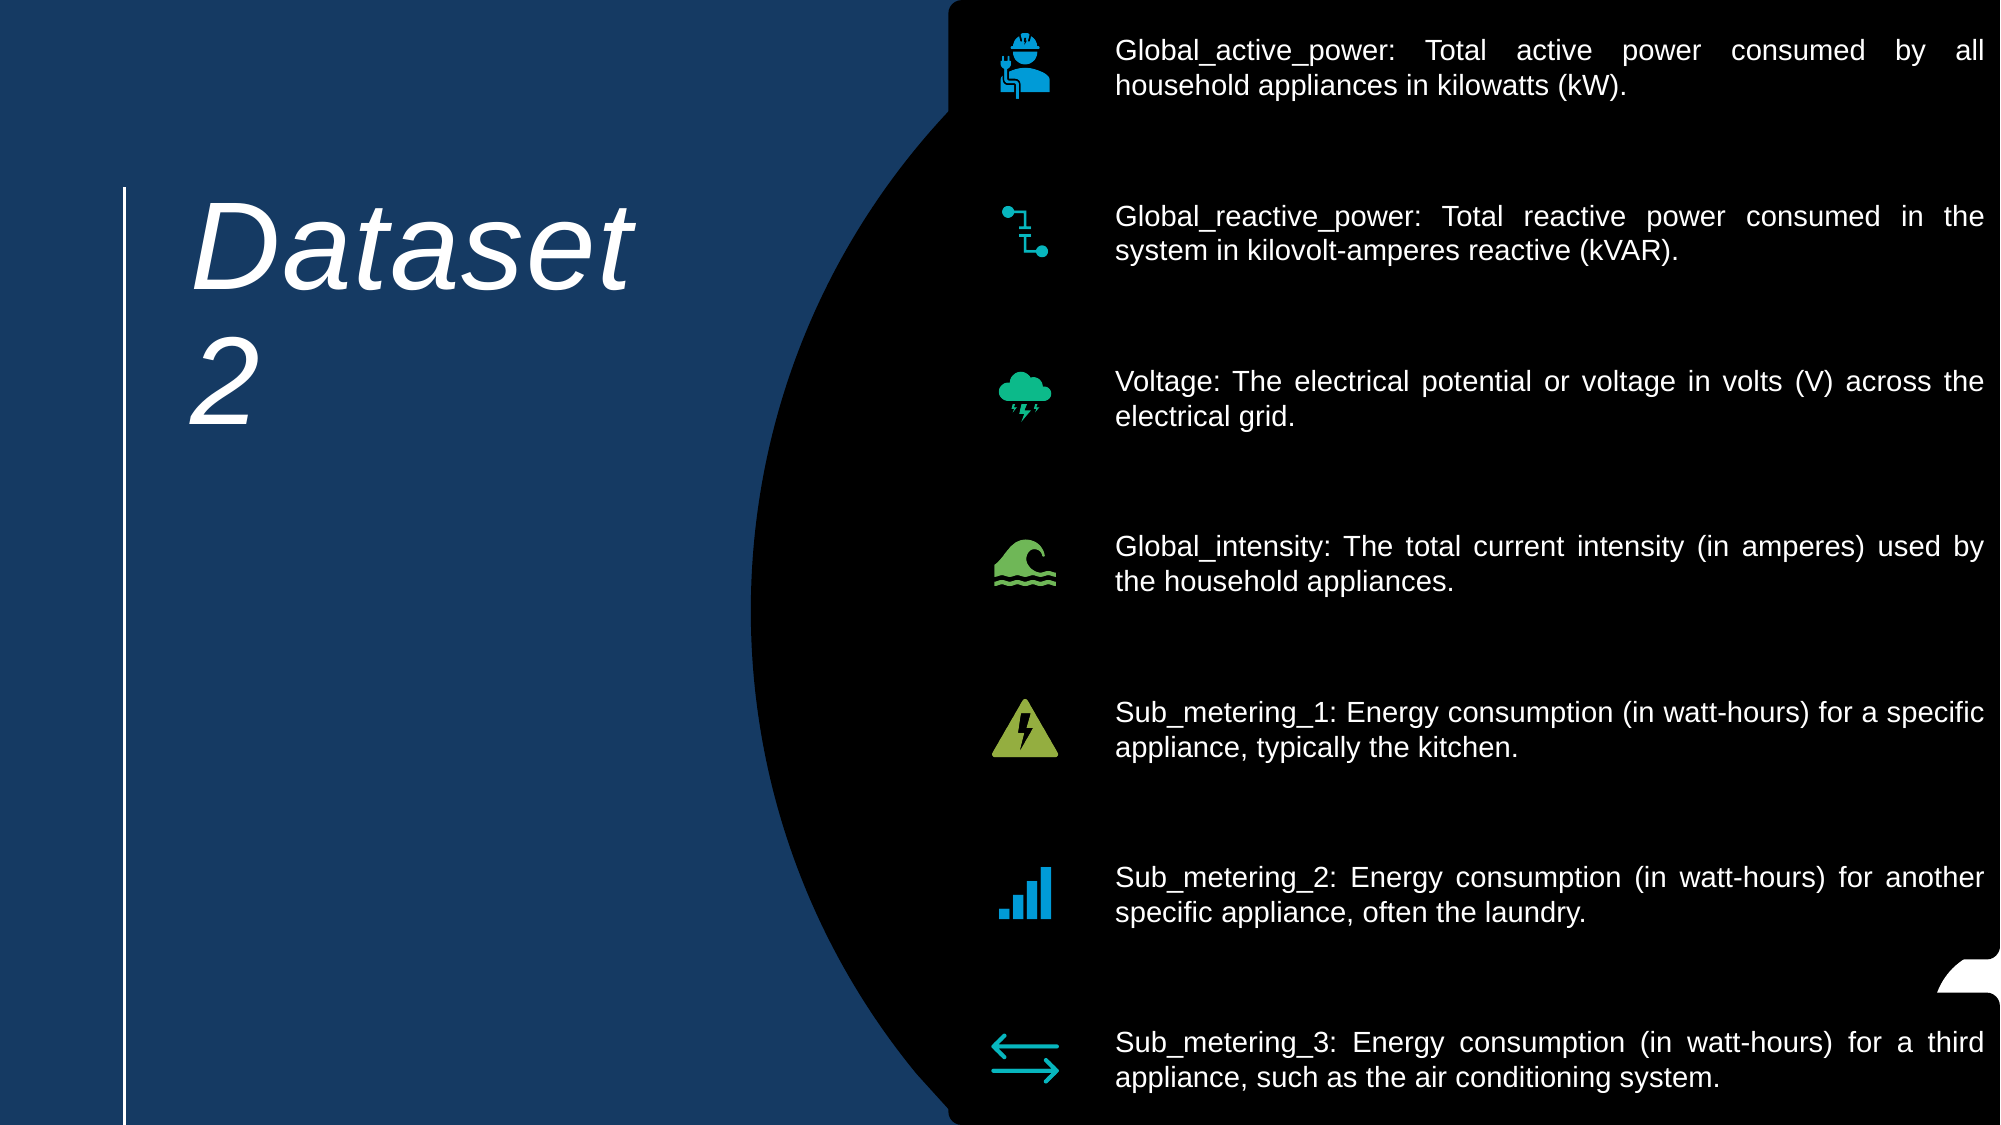

Global_active_power: Total active power consumed by all household appliances in kilowatts (kW).
Global_reactive_power: Total reactive power consumed in the system in kilovolt-amperes reactive (kVAR).
Voltage: The electrical potential or voltage in volts (V) across the electrical grid.
Global_intensity: The total current intensity (in amperes) used by the household appliances.
Sub_metering_1: Energy consumption (in watt-hours) for a specific appliance, typically the kitchen.
Sub_metering_2: Energy consumption (in watt-hours) for another specific appliance, often the laundry.
Sub_metering_3: Energy consumption (in watt-hours) for a third appliance, such as the air conditioning system.

Dataset 2